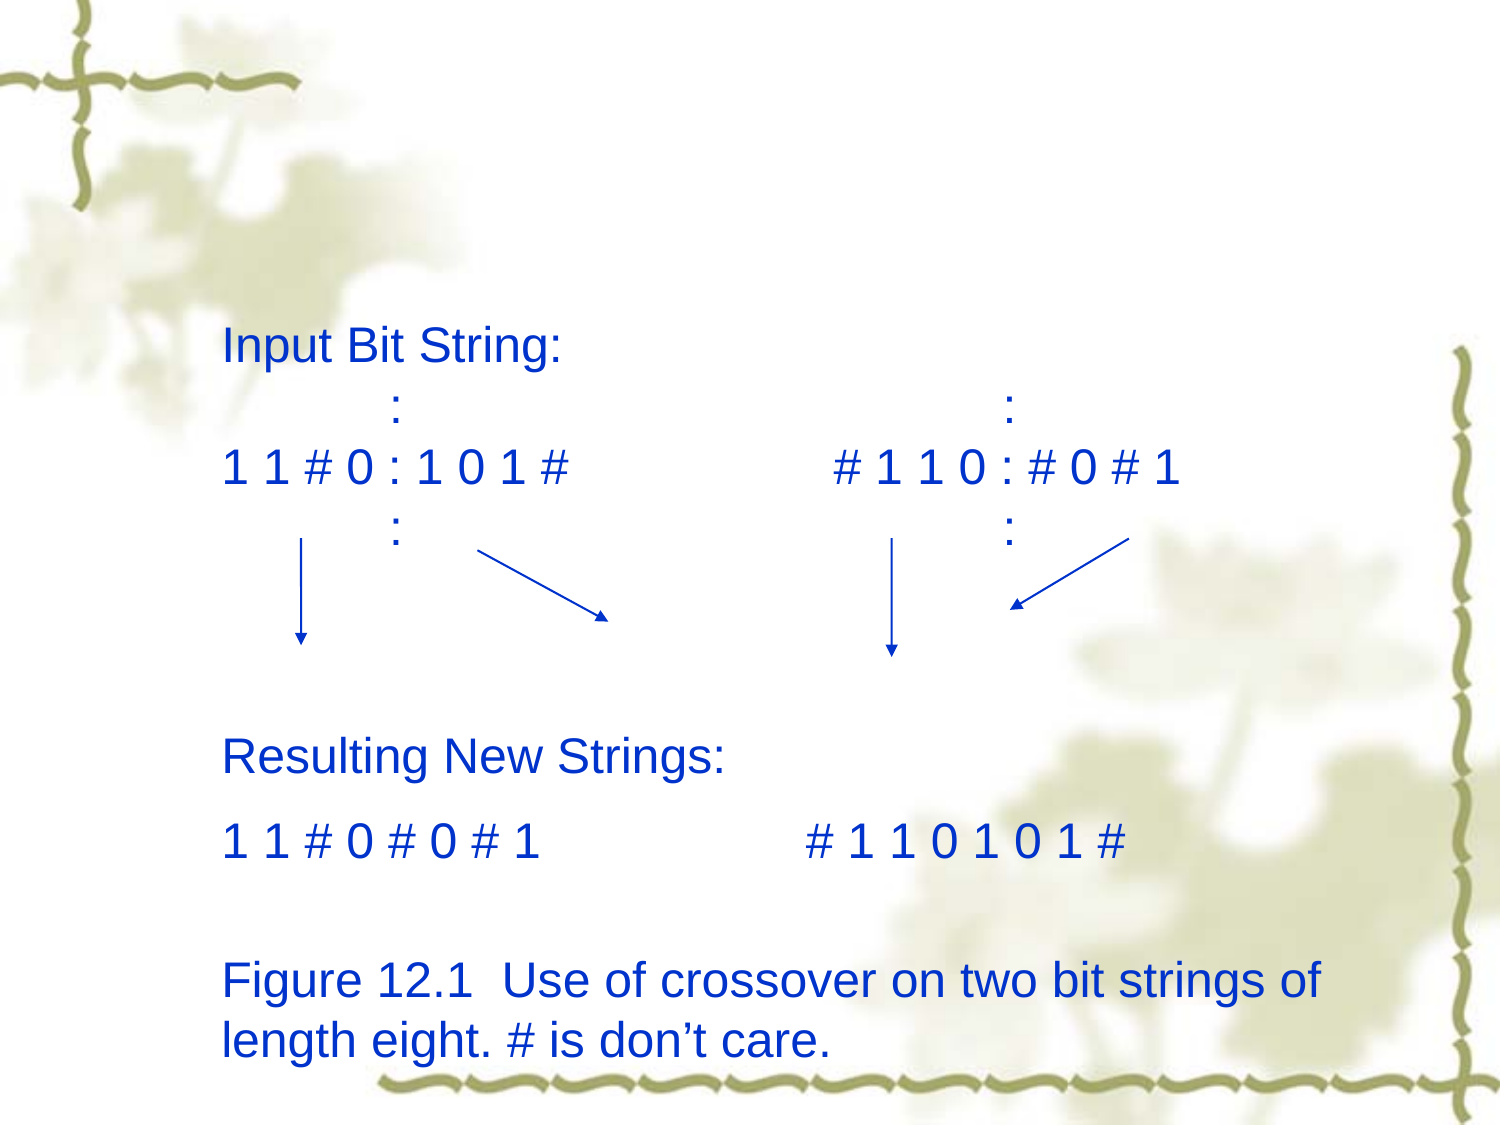

#
Input Bit String:
            :                                           :
1 1 # 0 : 1 0 1 #                   # 1 1 0 : # 0 # 1
            :                                           :

Resulting New Strings:
1 1 # 0 # 0 # 1                   # 1 1 0 1 0 1 #
Figure 12.1  Use of crossover on two bit strings of length eight. # is don’t care.